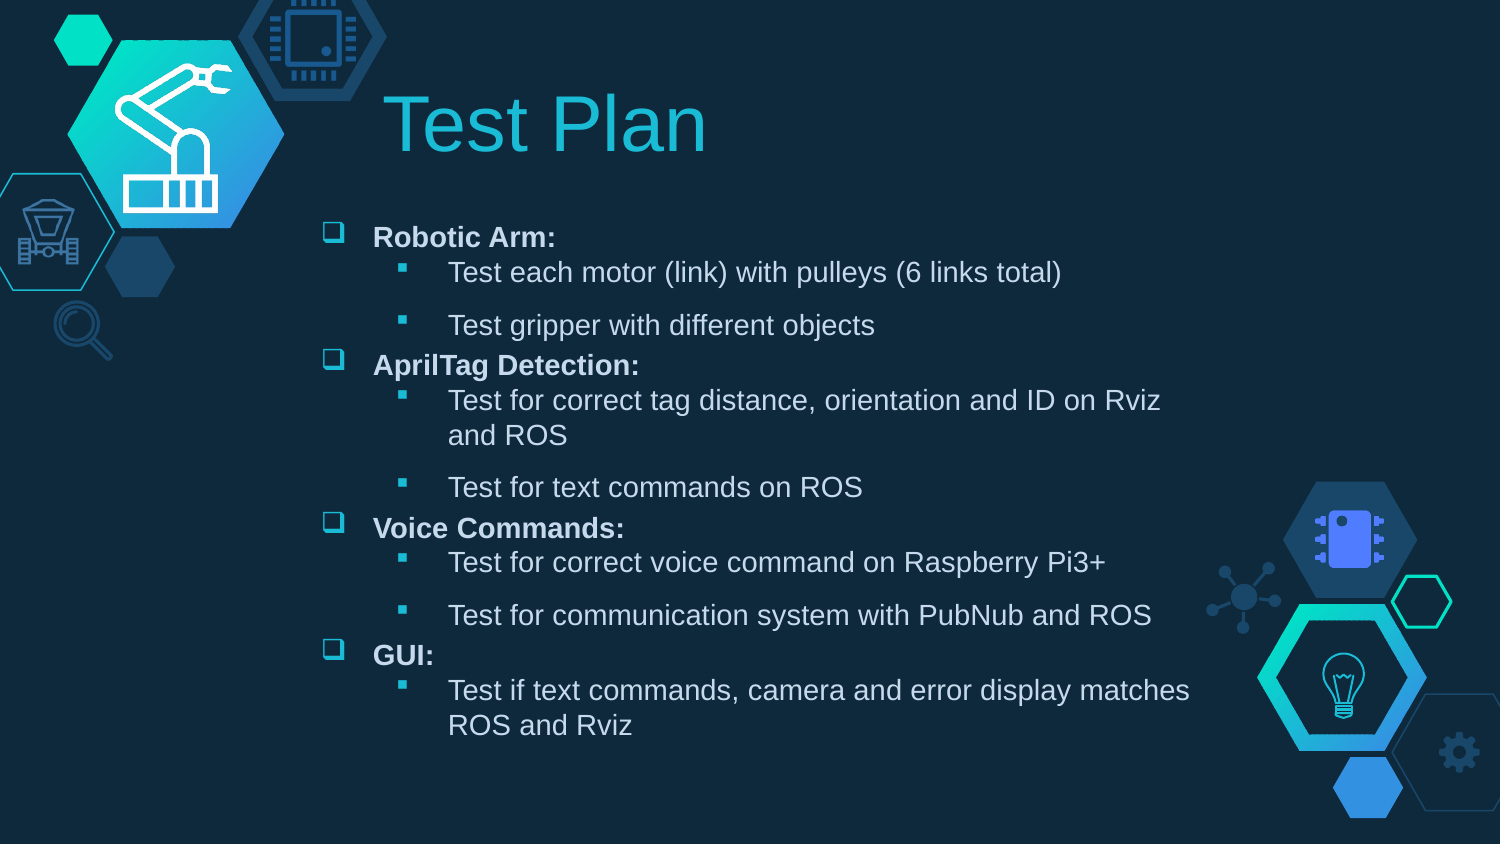

# Test Plan
Robotic Arm:
Test each motor (link) with pulleys (6 links total)
Test gripper with different objects
AprilTag Detection:
Test for correct tag distance, orientation and ID on Rviz and ROS
Test for text commands on ROS
Voice Commands:
Test for correct voice command on Raspberry Pi3+
Test for communication system with PubNub and ROS
GUI:
Test if text commands, camera and error display matches ROS and Rviz